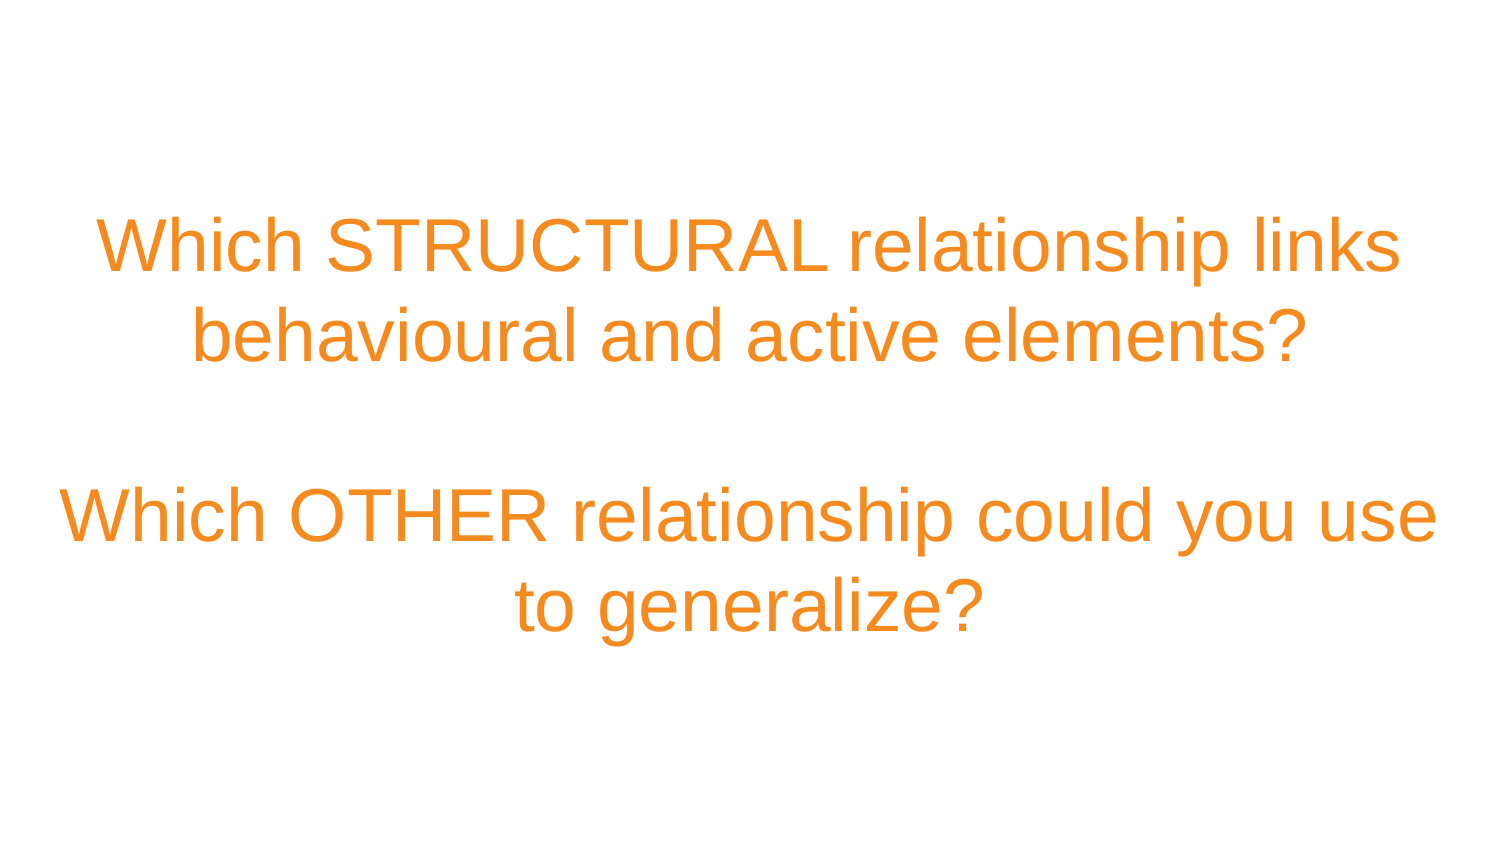

# Which STRUCTURAL relationship links behavioural and active elements? Which OTHER relationship could you use to generalize?